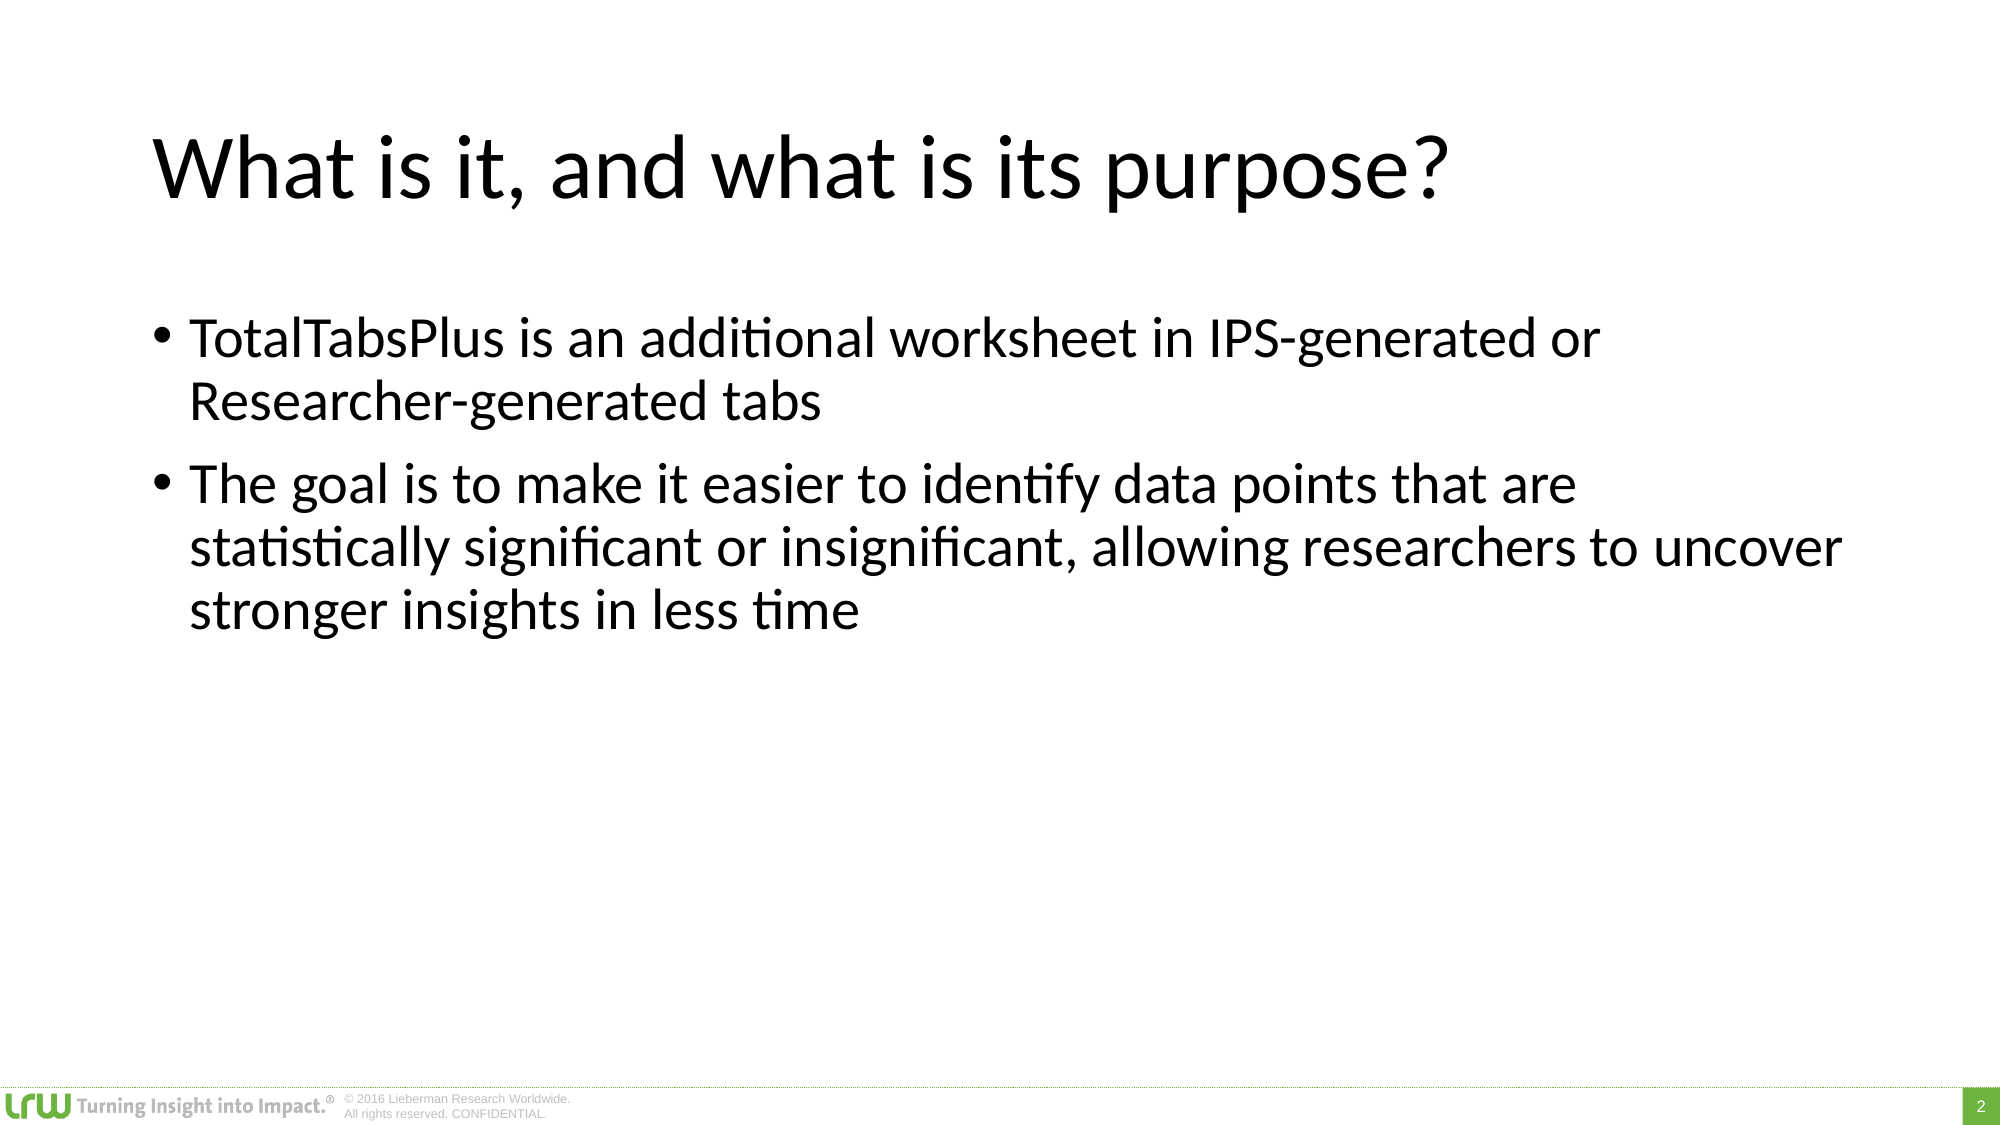

# What is it, and what is its purpose?
TotalTabsPlus is an additional worksheet in IPS-generated or Researcher-generated tabs
The goal is to make it easier to identify data points that are statistically significant or insignificant, allowing researchers to uncover stronger insights in less time